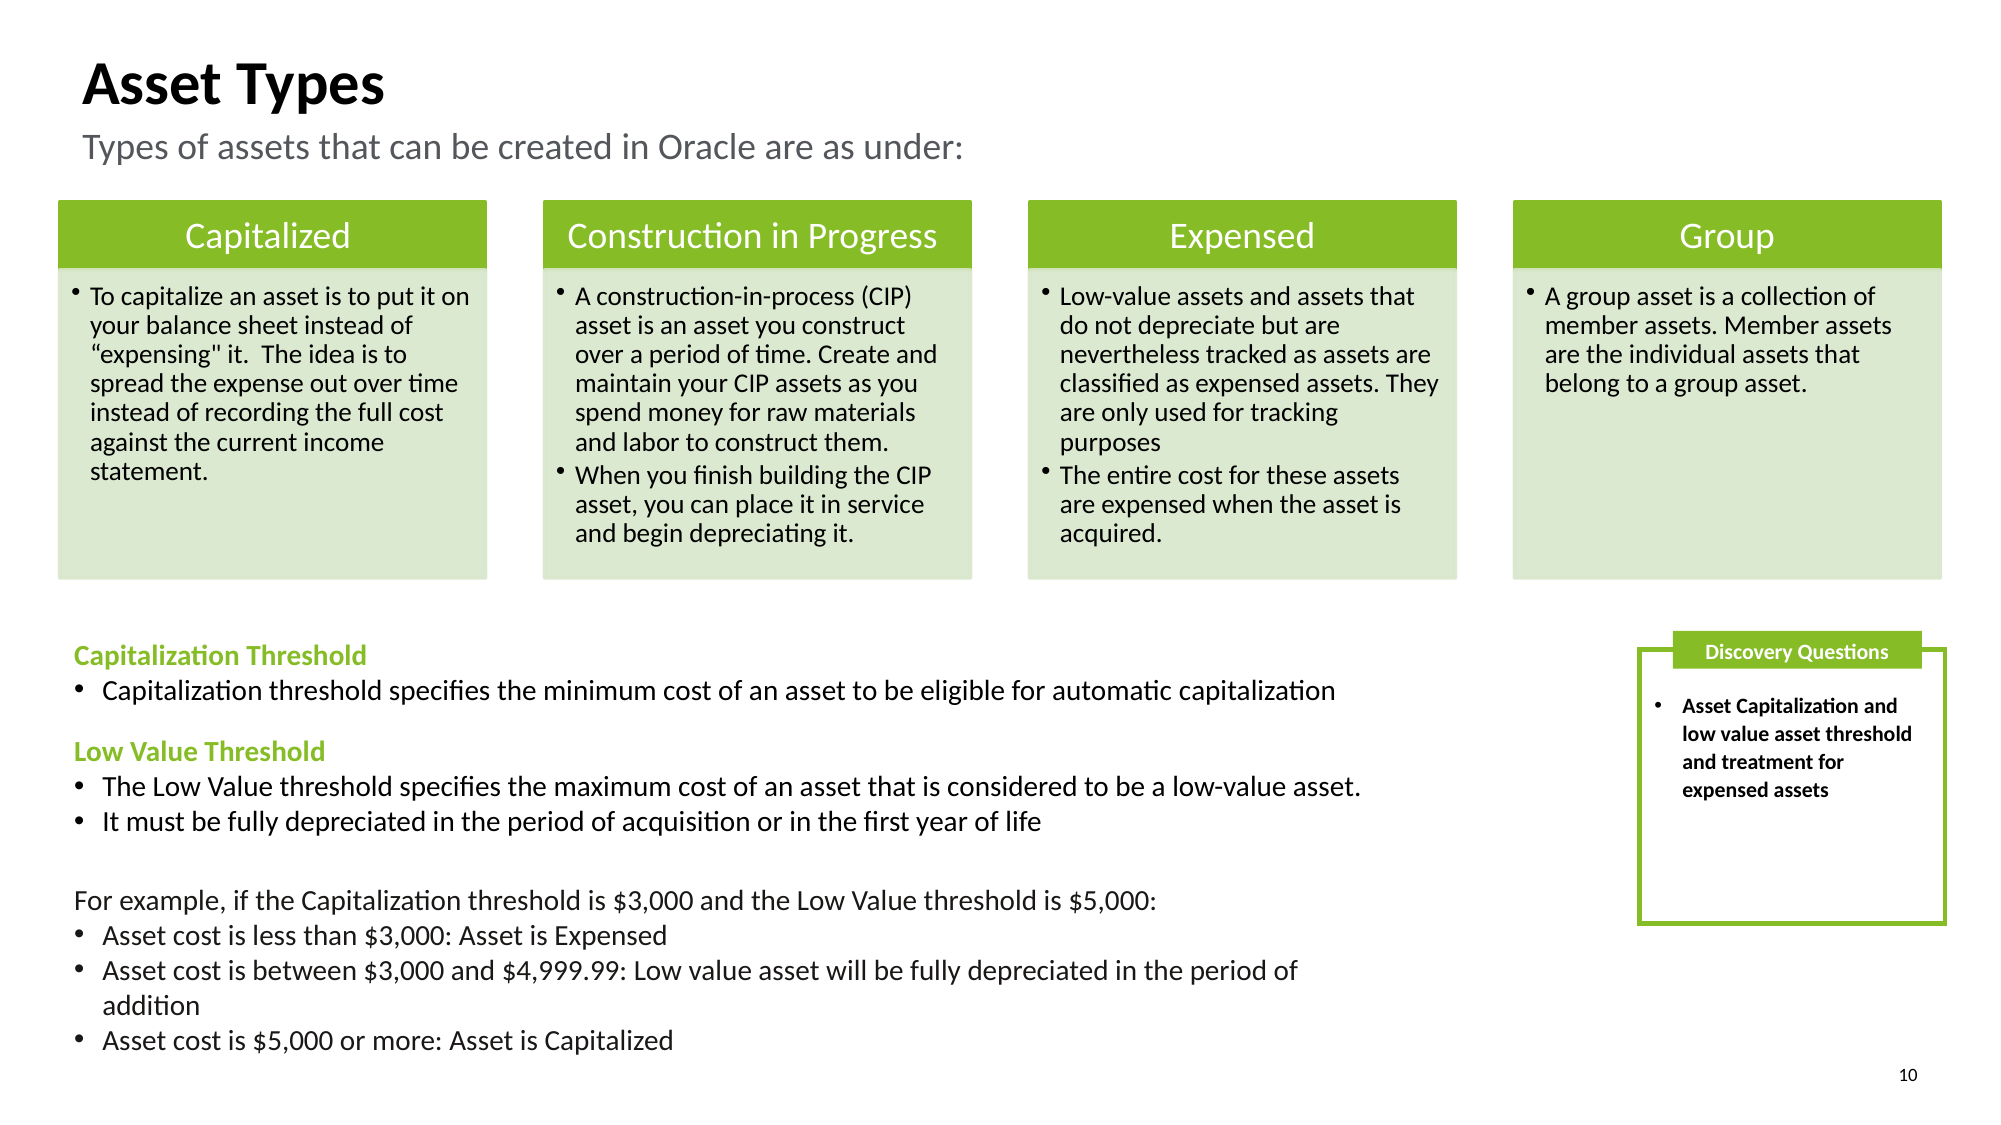

Asset Types
Types of assets that can be created in Oracle are as under:

Capitalized
To capitalize an asset is to put it on your balance sheet instead of “expensing" it.  The idea is to spread the expense out over time instead of recording the full cost against the current income statement.
 Construction in Progress
A construction-in-process (CIP) asset is an asset you construct over a period of time. Create and maintain your CIP assets as you spend money for raw materials and labor to construct them.
When you finish building the CIP asset, you can place it in service and begin depreciating it.
Expensed
Low-value assets and assets that do not depreciate but are nevertheless tracked as assets are classified as expensed assets. They are only used for tracking purposes
The entire cost for these assets are expensed when the asset is acquired.
Group
A group asset is a collection of member assets. Member assets are the individual assets that belong to a group asset.
Capitalization Threshold
Capitalization threshold specifies the minimum cost of an asset to be eligible for automatic capitalization

Low Value Threshold
The Low Value threshold specifies the maximum cost of an asset that is considered to be a low-value asset.
It must be fully depreciated in the period of acquisition or in the first year of life
Discovery Questions

Asset Capitalization and low value asset threshold and treatment for expensed assets

For example, if the Capitalization threshold is $3,000 and the Low Value threshold is $5,000:
Asset cost is less than $3,000: Asset is Expensed
Asset cost is between $3,000 and $4,999.99: Low value asset will be fully depreciated in the period of addition
Asset cost is $5,000 or more: Asset is Capitalized